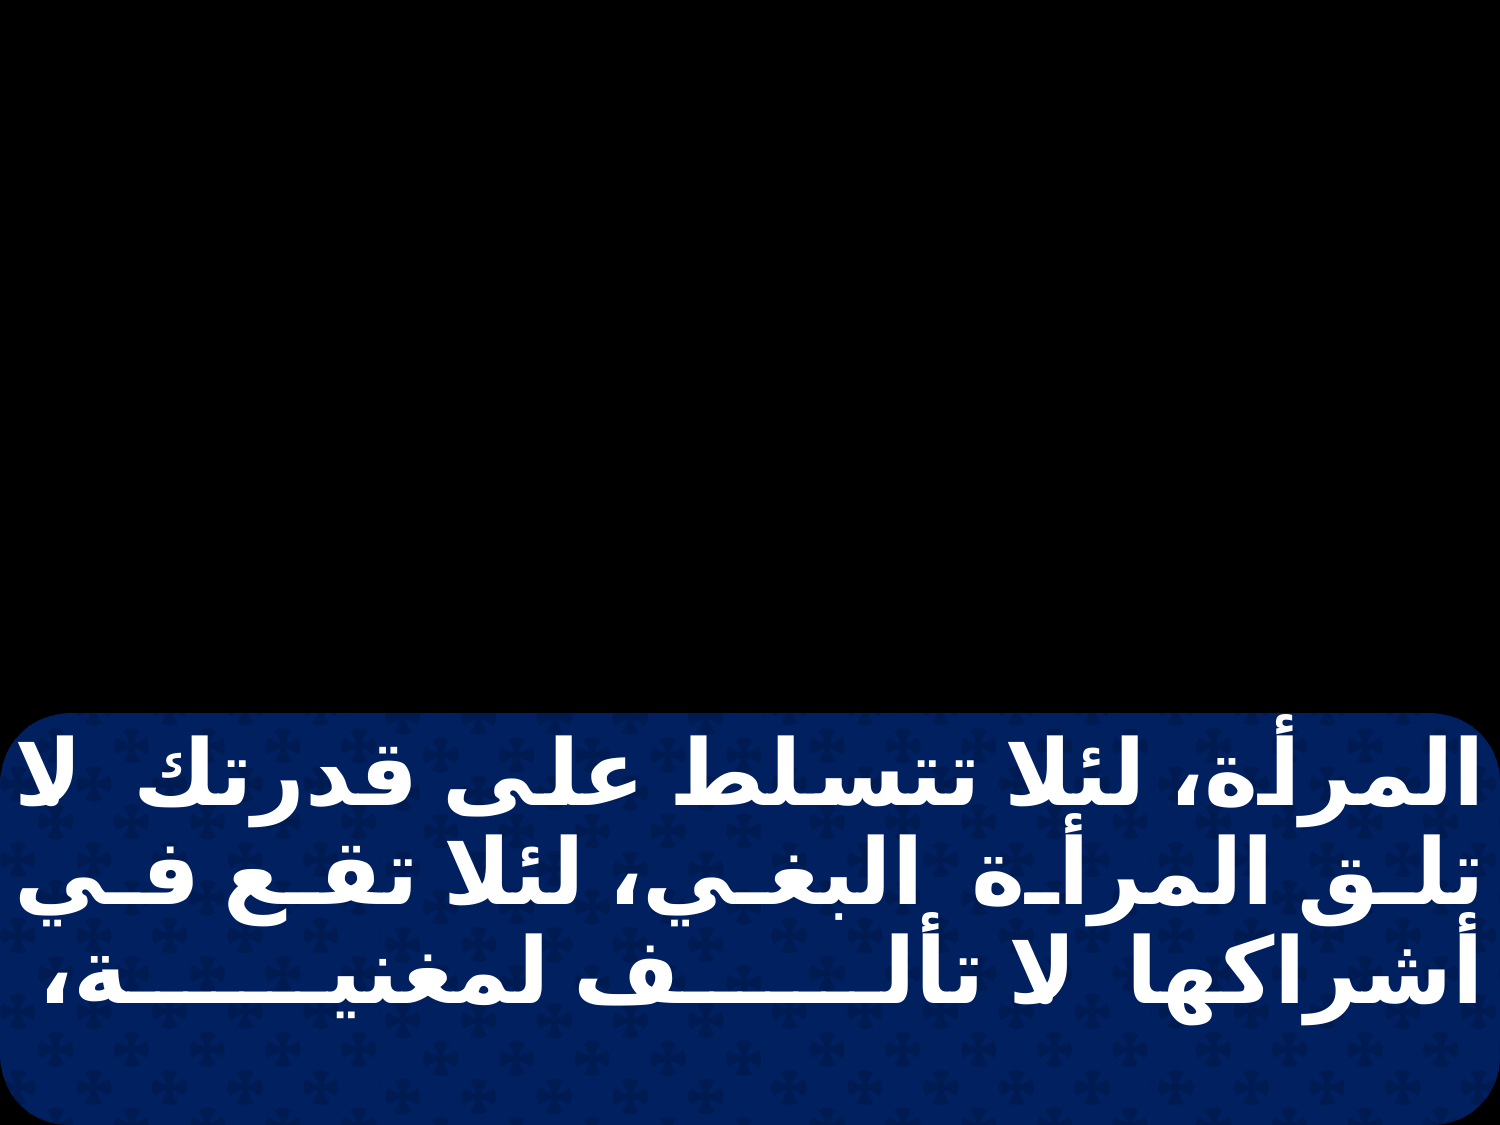

المرأة، لئلا تتسلط على قدرتك. لا تلق المرأة  البغي، لئلا تقع في أشراكها. لا تألف لمغنية،